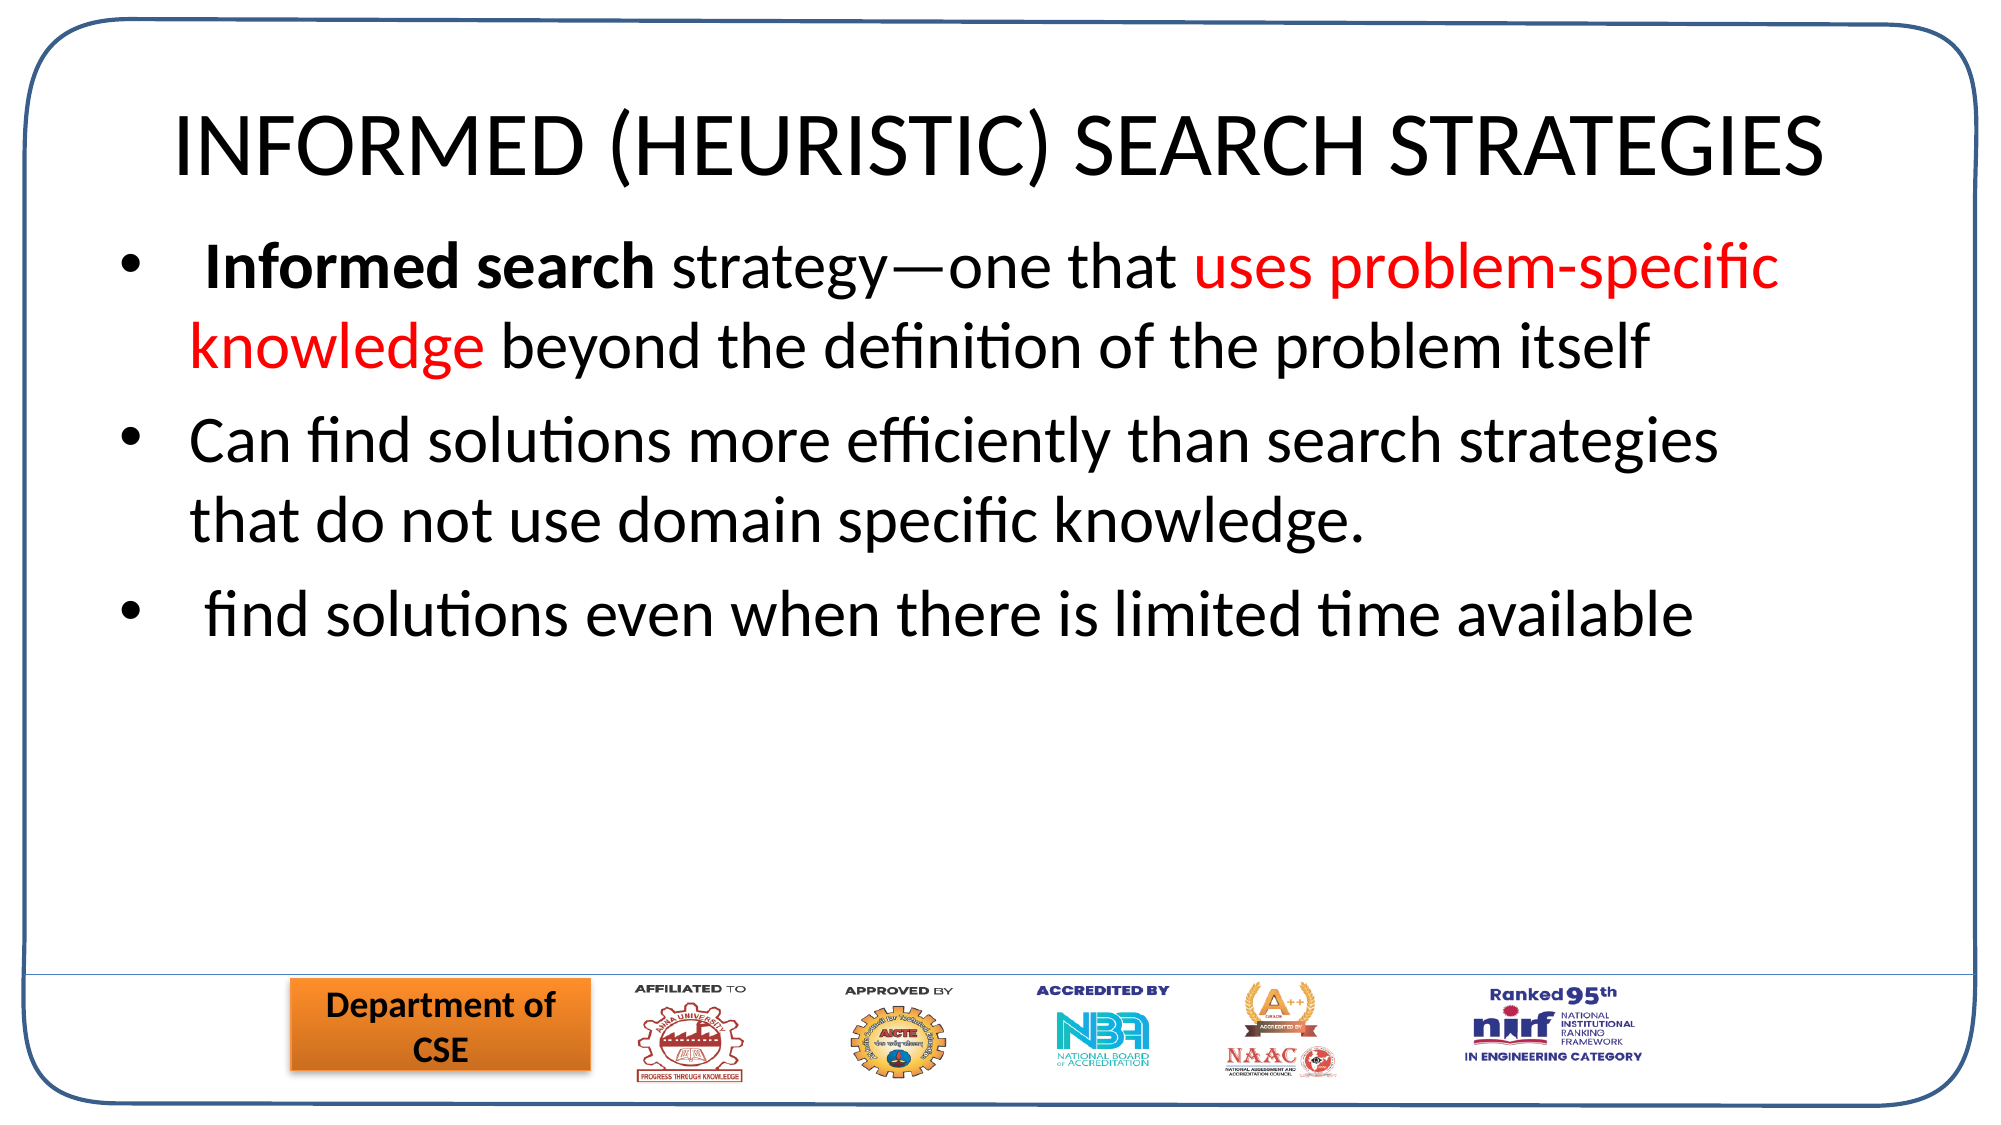

# INFORMED (HEURISTIC) SEARCH STRATEGIES
 Informed search strategy—one that uses problem-specific knowledge beyond the definition of the problem itself
Can find solutions more efficiently than search strategies that do not use domain specific knowledge.
 find solutions even when there is limited time available